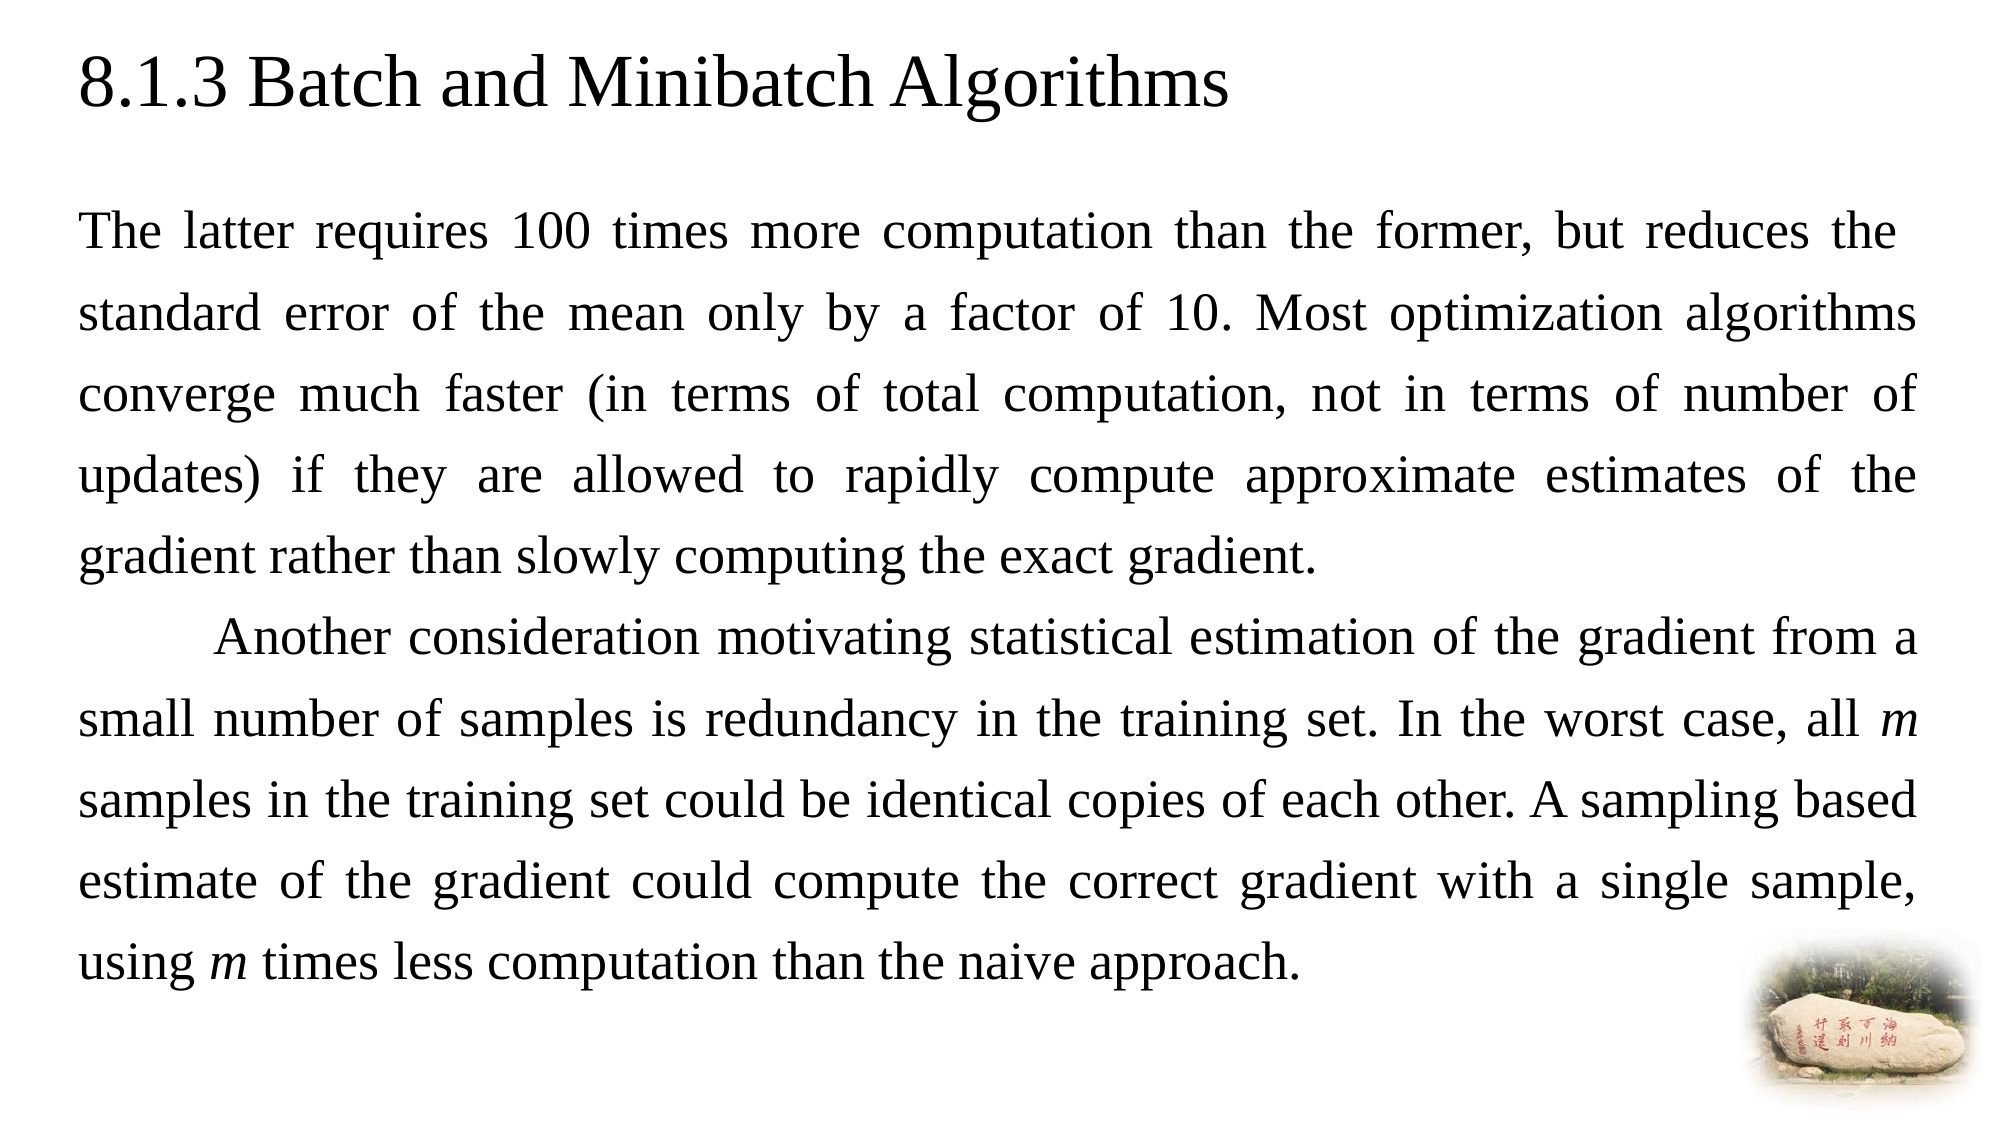

# 8.1.3 Batch and Minibatch Algorithms
The latter requires 100 times more computation than the former, but reduces the  standard error of the mean only by a factor of 10. Most optimization algorithms converge much faster (in terms of total computation, not in terms of number of updates) if they are allowed to rapidly compute approximate estimates of the gradient rather than slowly computing the exact gradient.
        Another consideration motivating statistical estimation of the gradient from a small number of samples is redundancy in the training set. In the worst case, all m samples in the training set could be identical copies of each other. A sampling based estimate of the gradient could compute the correct gradient with a single sample, using m times less computation than the naive approach.